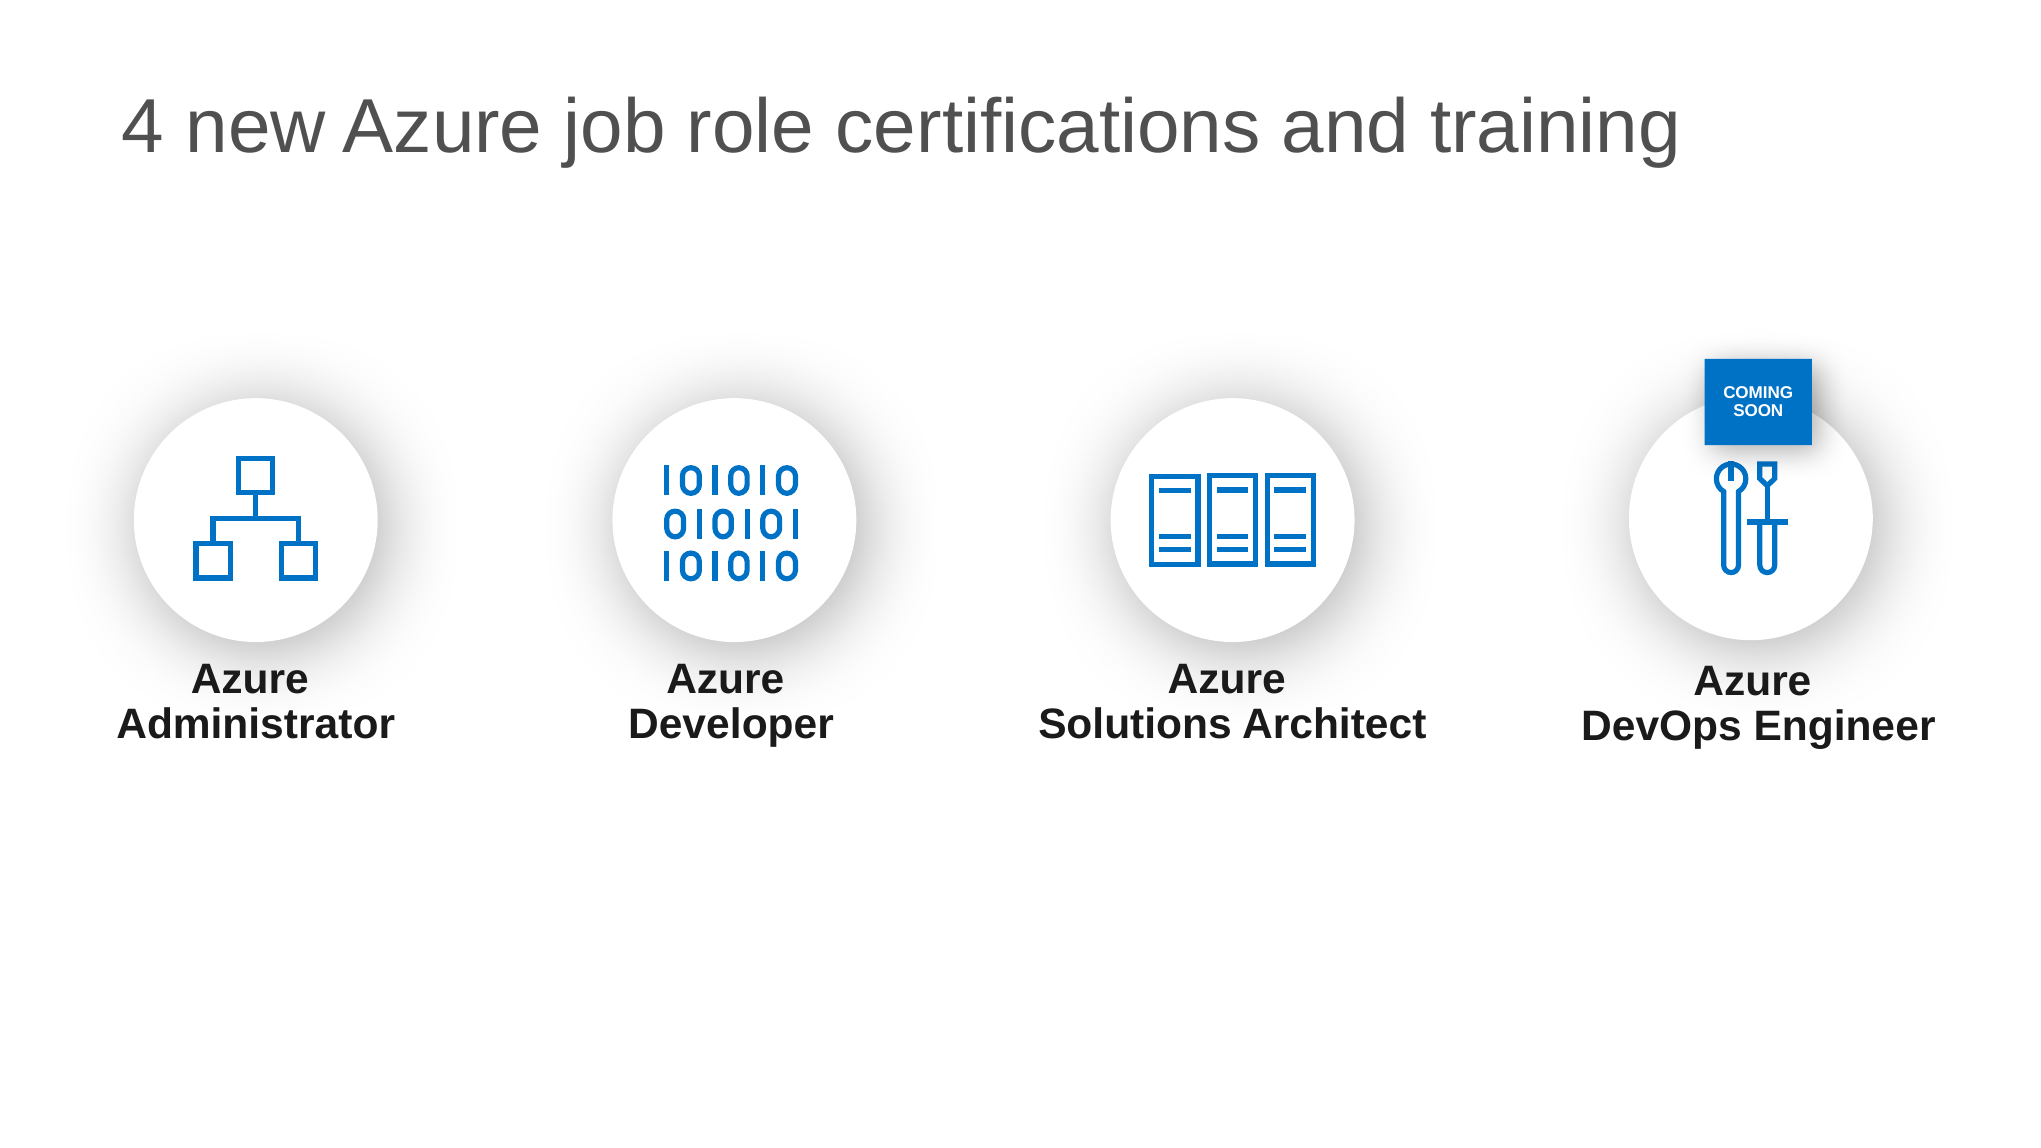

# 4 new Azure job role certifications and training
COMING
SOON

Azure
DevOps Engineer

Azure
Administrator

Azure
Developer

Azure
Solutions Architect